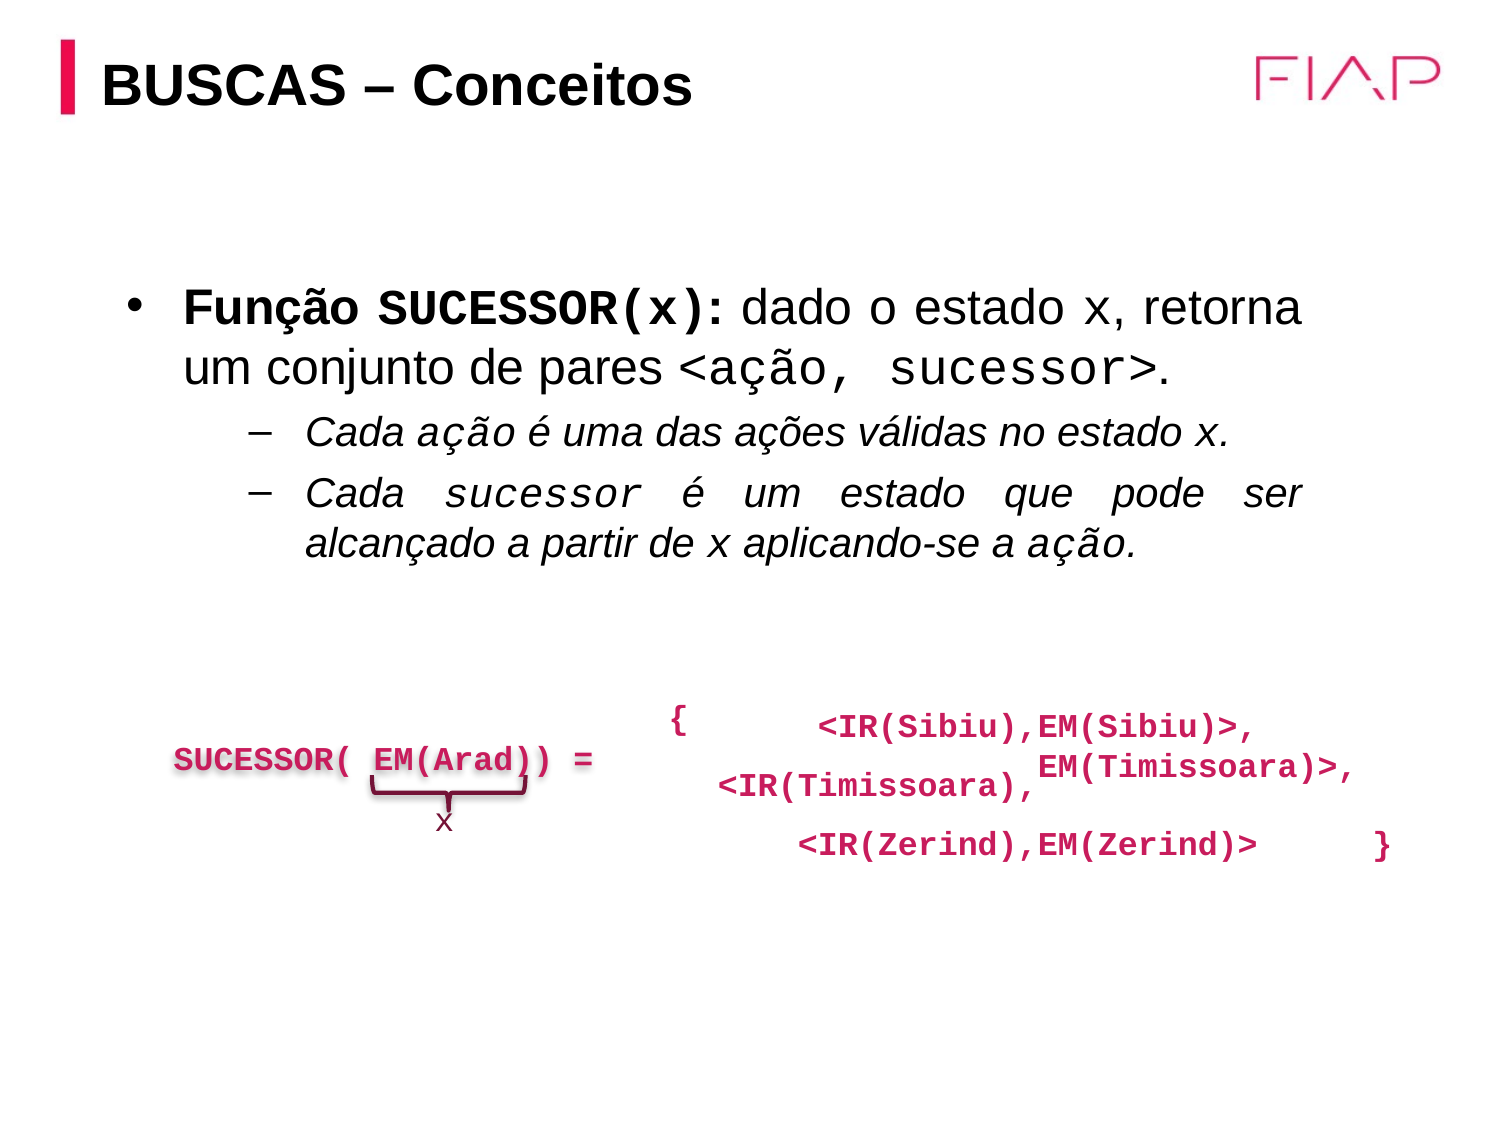

BUSCAS – Conceitos
Função SUCESSOR(x): dado o estado x, retorna um conjunto de pares <ação, sucessor>.
Cada ação é uma das ações válidas no estado x.
Cada sucessor é um estado que pode ser alcançado a partir de x aplicando-se a ação.
| { | <IR(Sibiu), | EM(Sibiu)>, |  |
| --- | --- | --- | --- |
|  | <IR(Timissoara), | EM(Timissoara)>, |  |
|  | <IR(Zerind), | EM(Zerind)> | } |
SUCESSOR( EM(Arad)) =

x